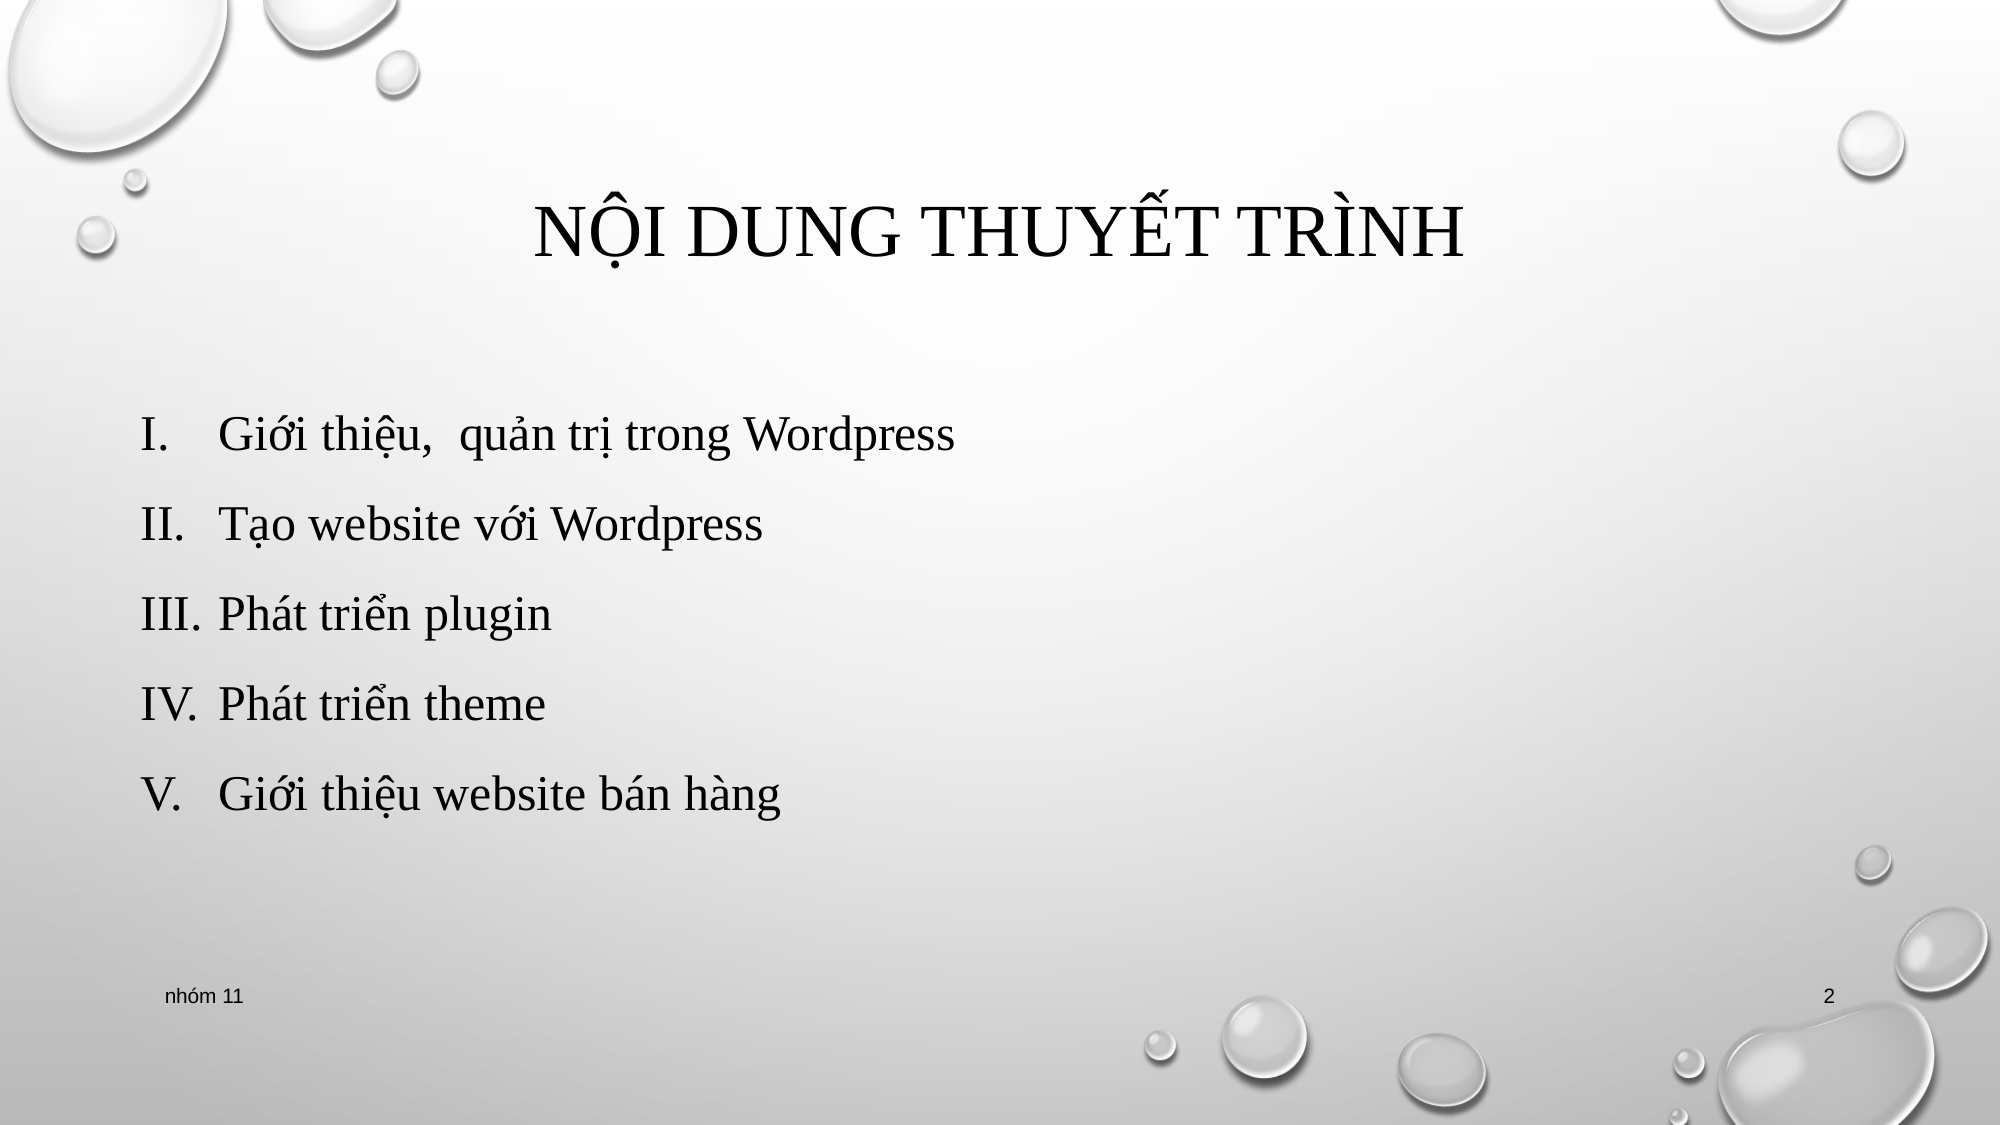

# Nội Dung Thuyết trình
 Giới thiệu,  quản trị trong Wordpress
 Tạo website với Wordpress
 Phát triển plugin
 Phát triển theme
 Giới thiệu website bán hàng
nhóm 11
2